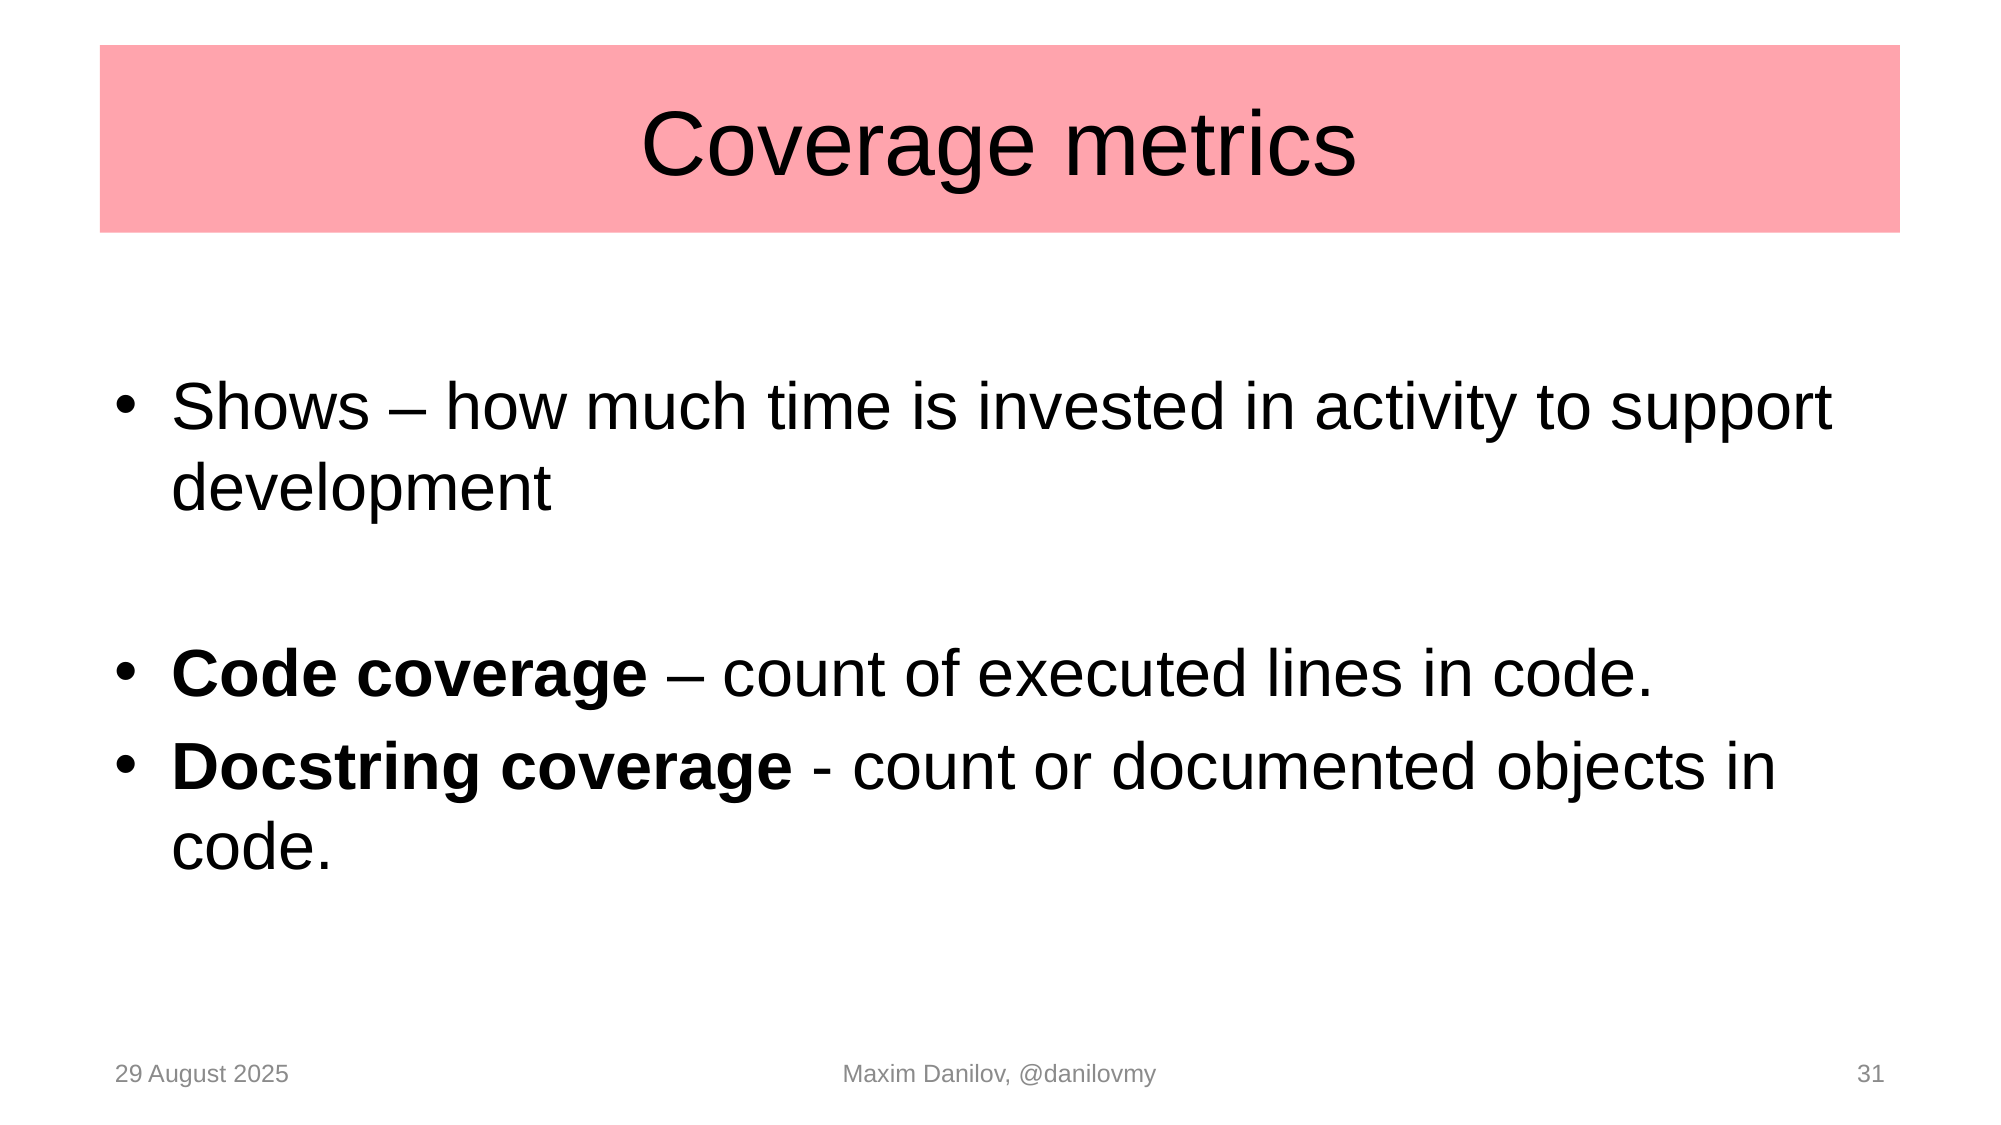

# Coverage metrics

Shows – how much time is invested in activity to support development

Code coverage – count of executed lines in code.
Docstring coverage - count or documented objects in code.

29 August 2025
Maxim Danilov, @danilovmy
31